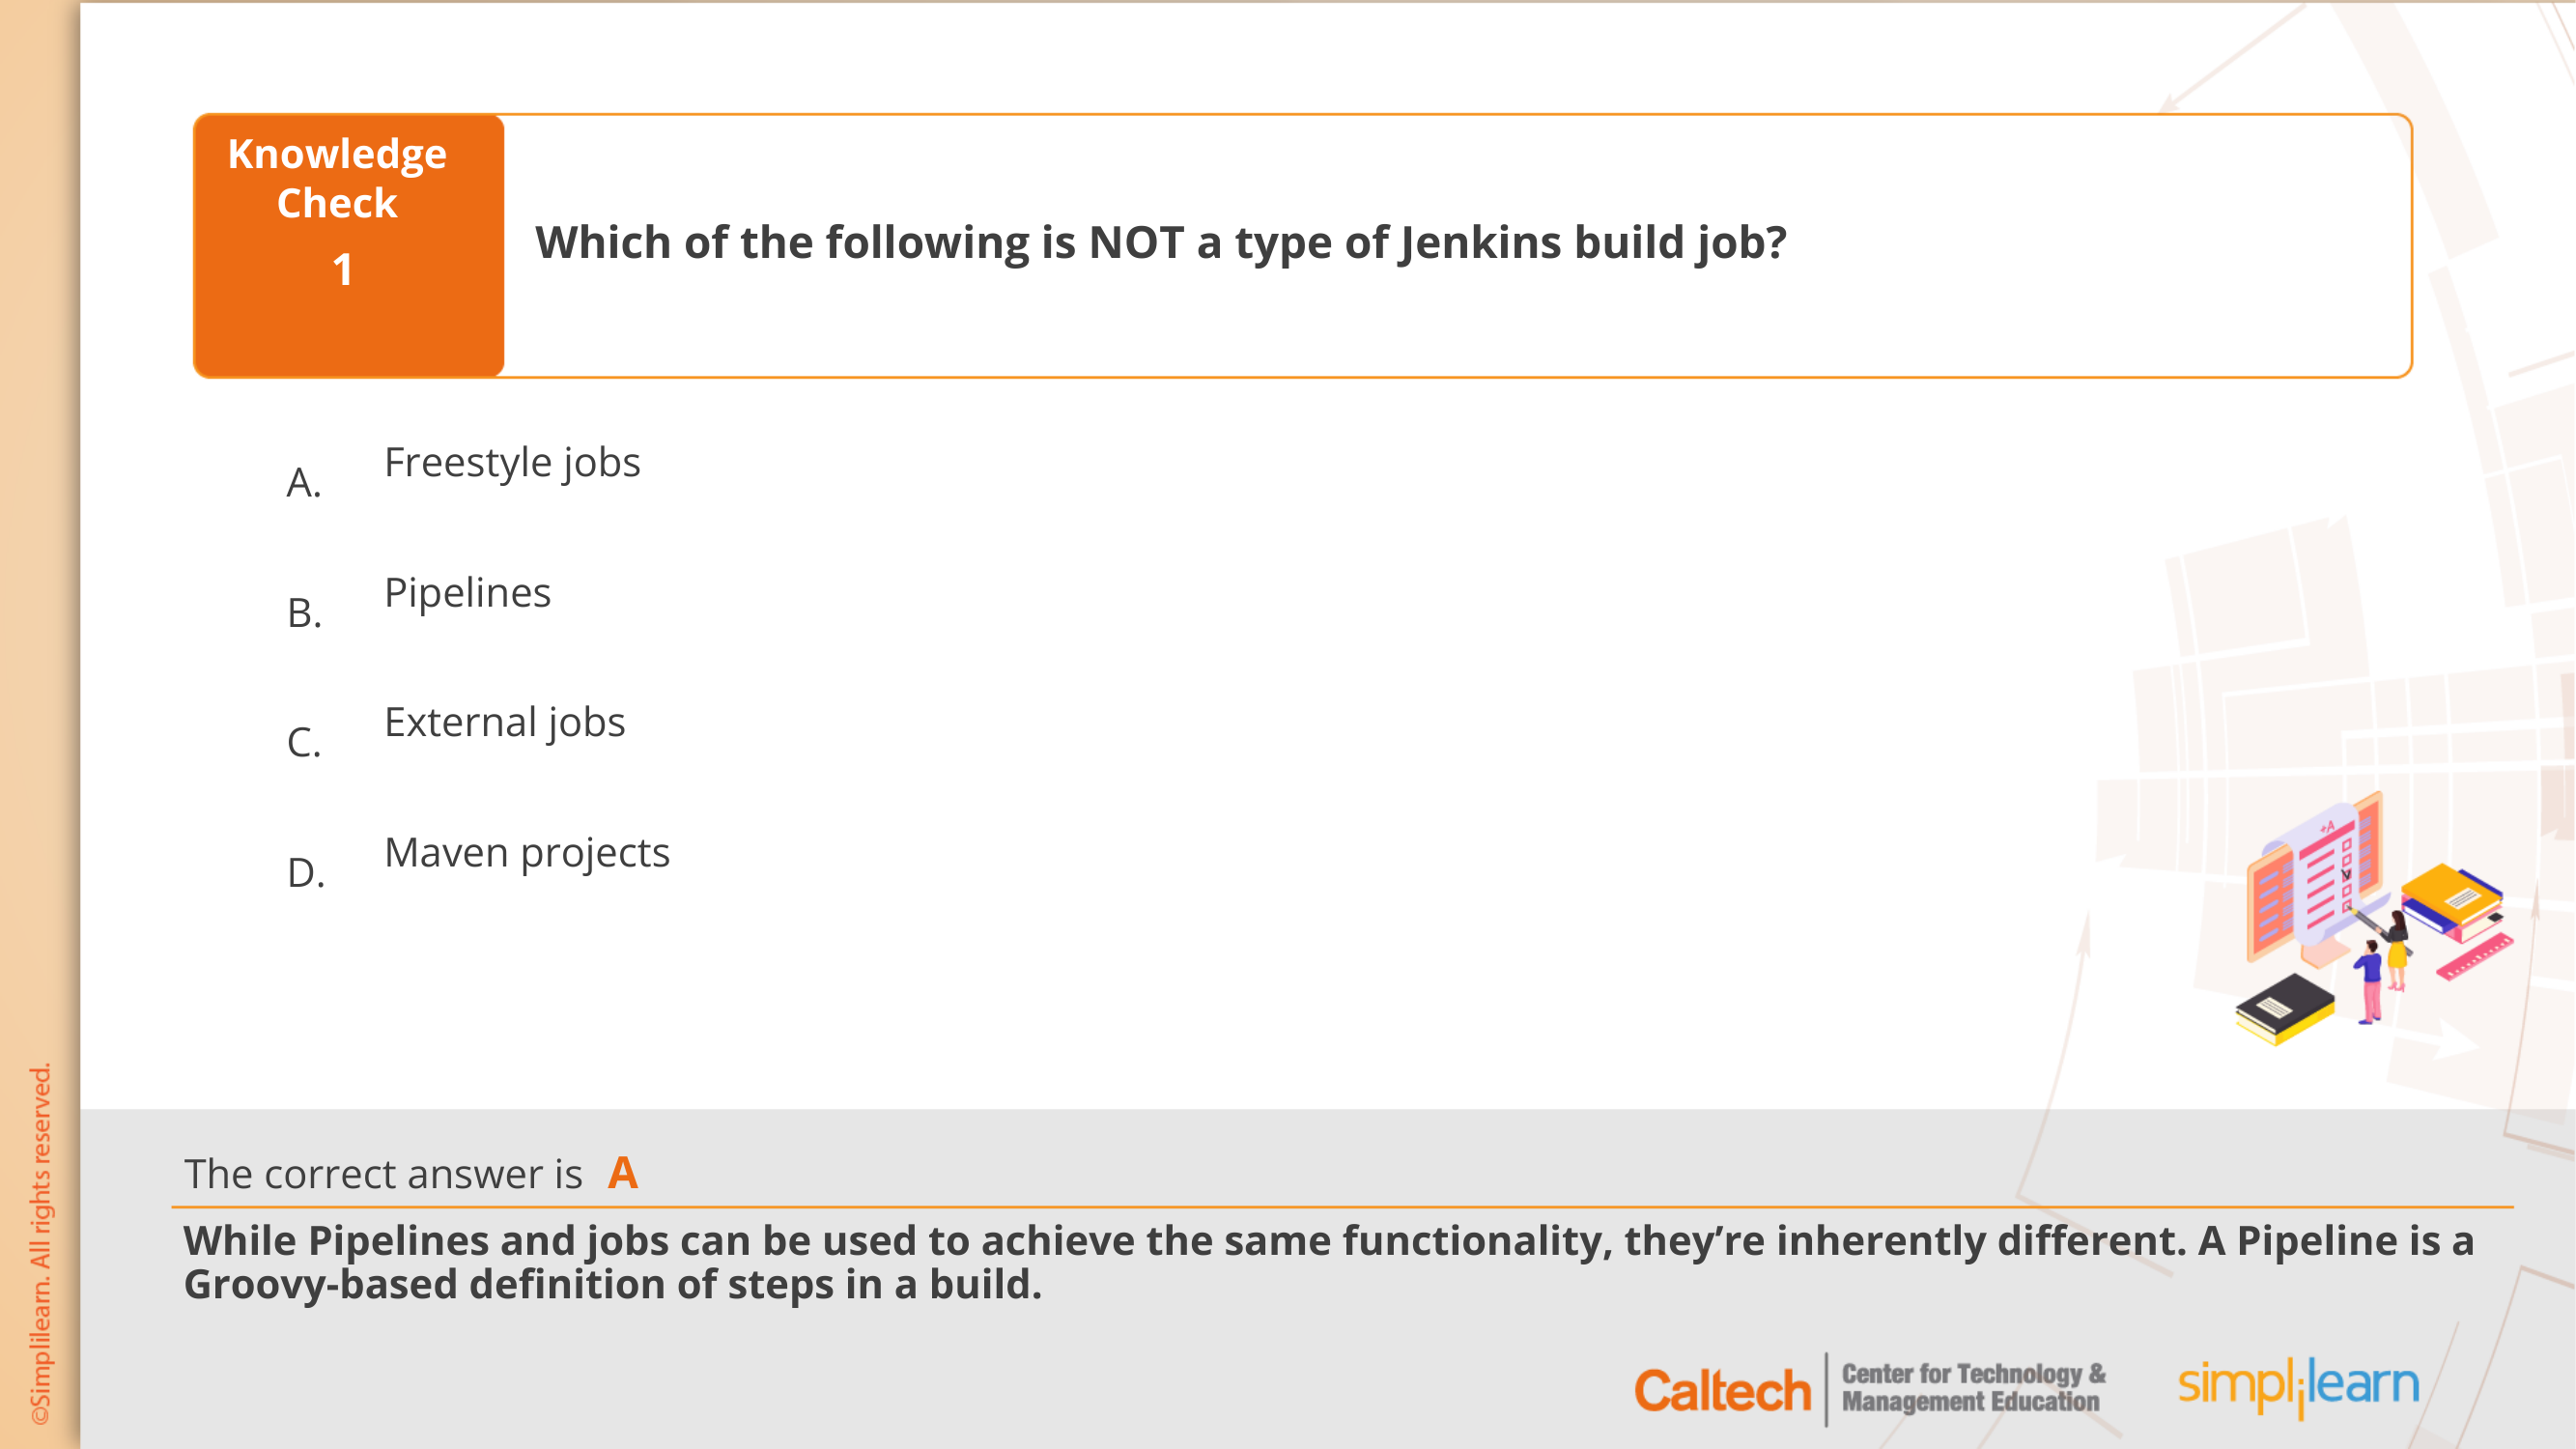

Which of the following is NOT a type of Jenkins build job?
1
Freestyle jobs
Pipelines
External jobs
Maven projects
A
While Pipelines and jobs can be used to achieve the same functionality, they’re inherently different. A Pipeline is a Groovy-based definition of steps in a build.